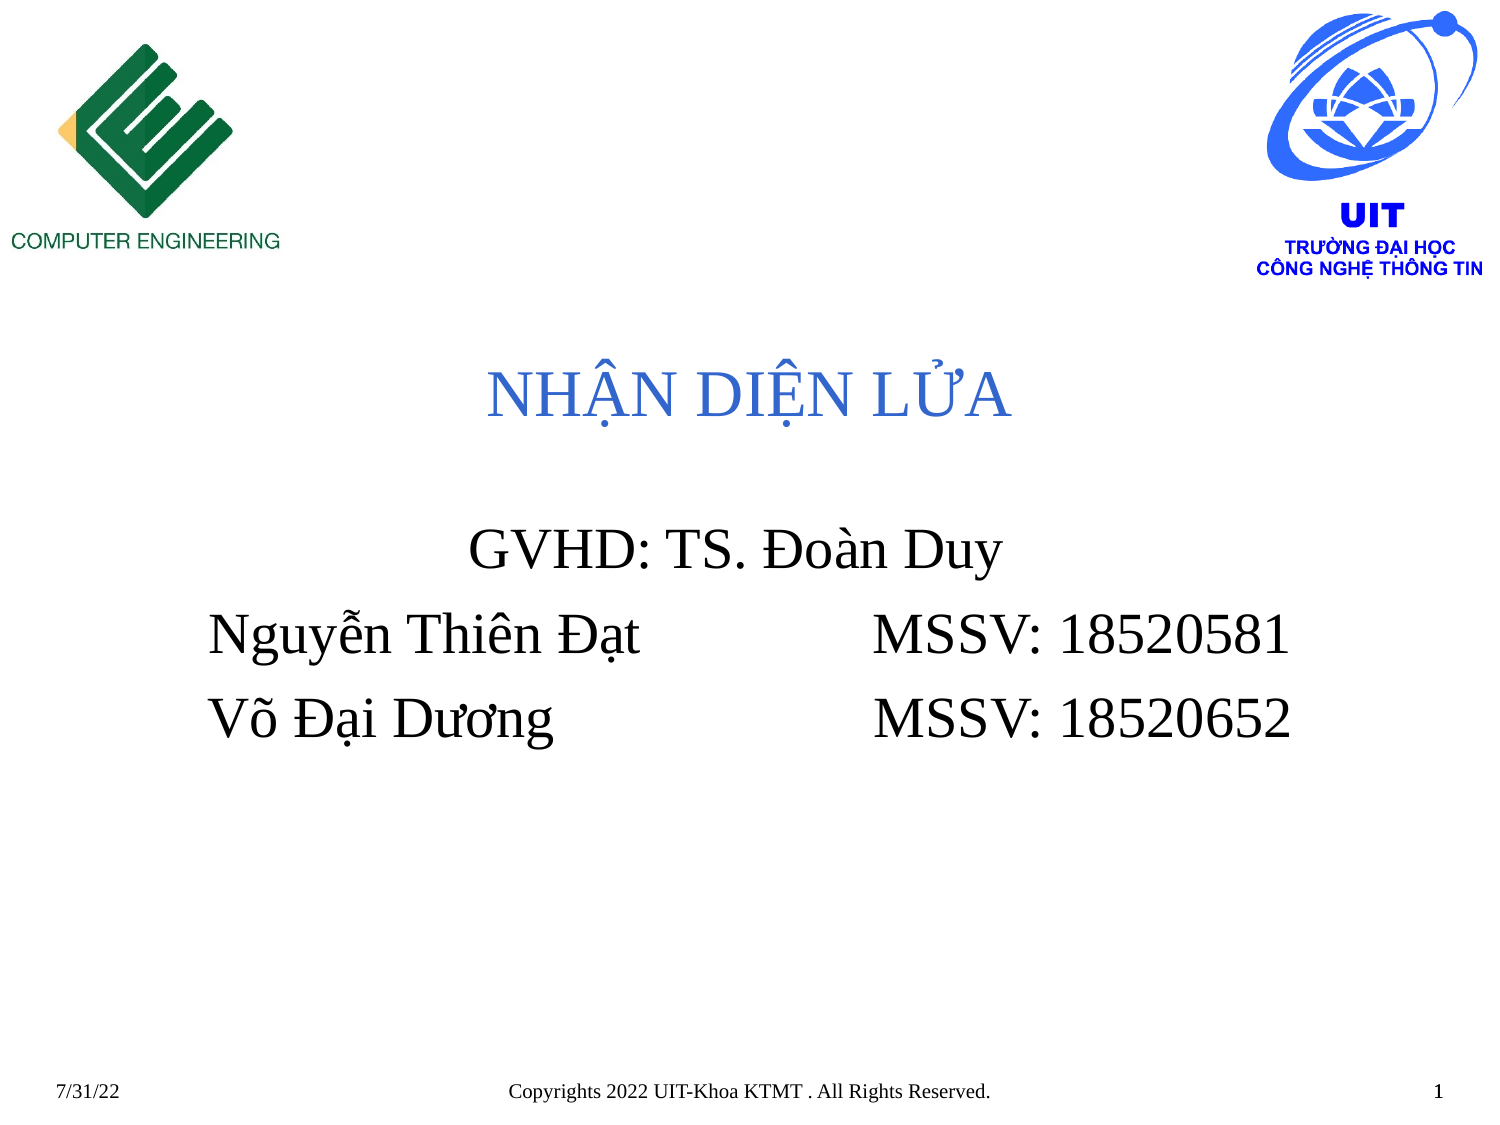

NHẬN DIỆN LỬA
 GVHD: TS. Đoàn Duy
   Nguyễn Thiên Đạt                MSSV: 18520581
   Võ Đại Dương                      MSSV: 18520652
7/31/22
Copyrights 2022 UIT-Khoa KTMT . All Rights Reserved.
1
1